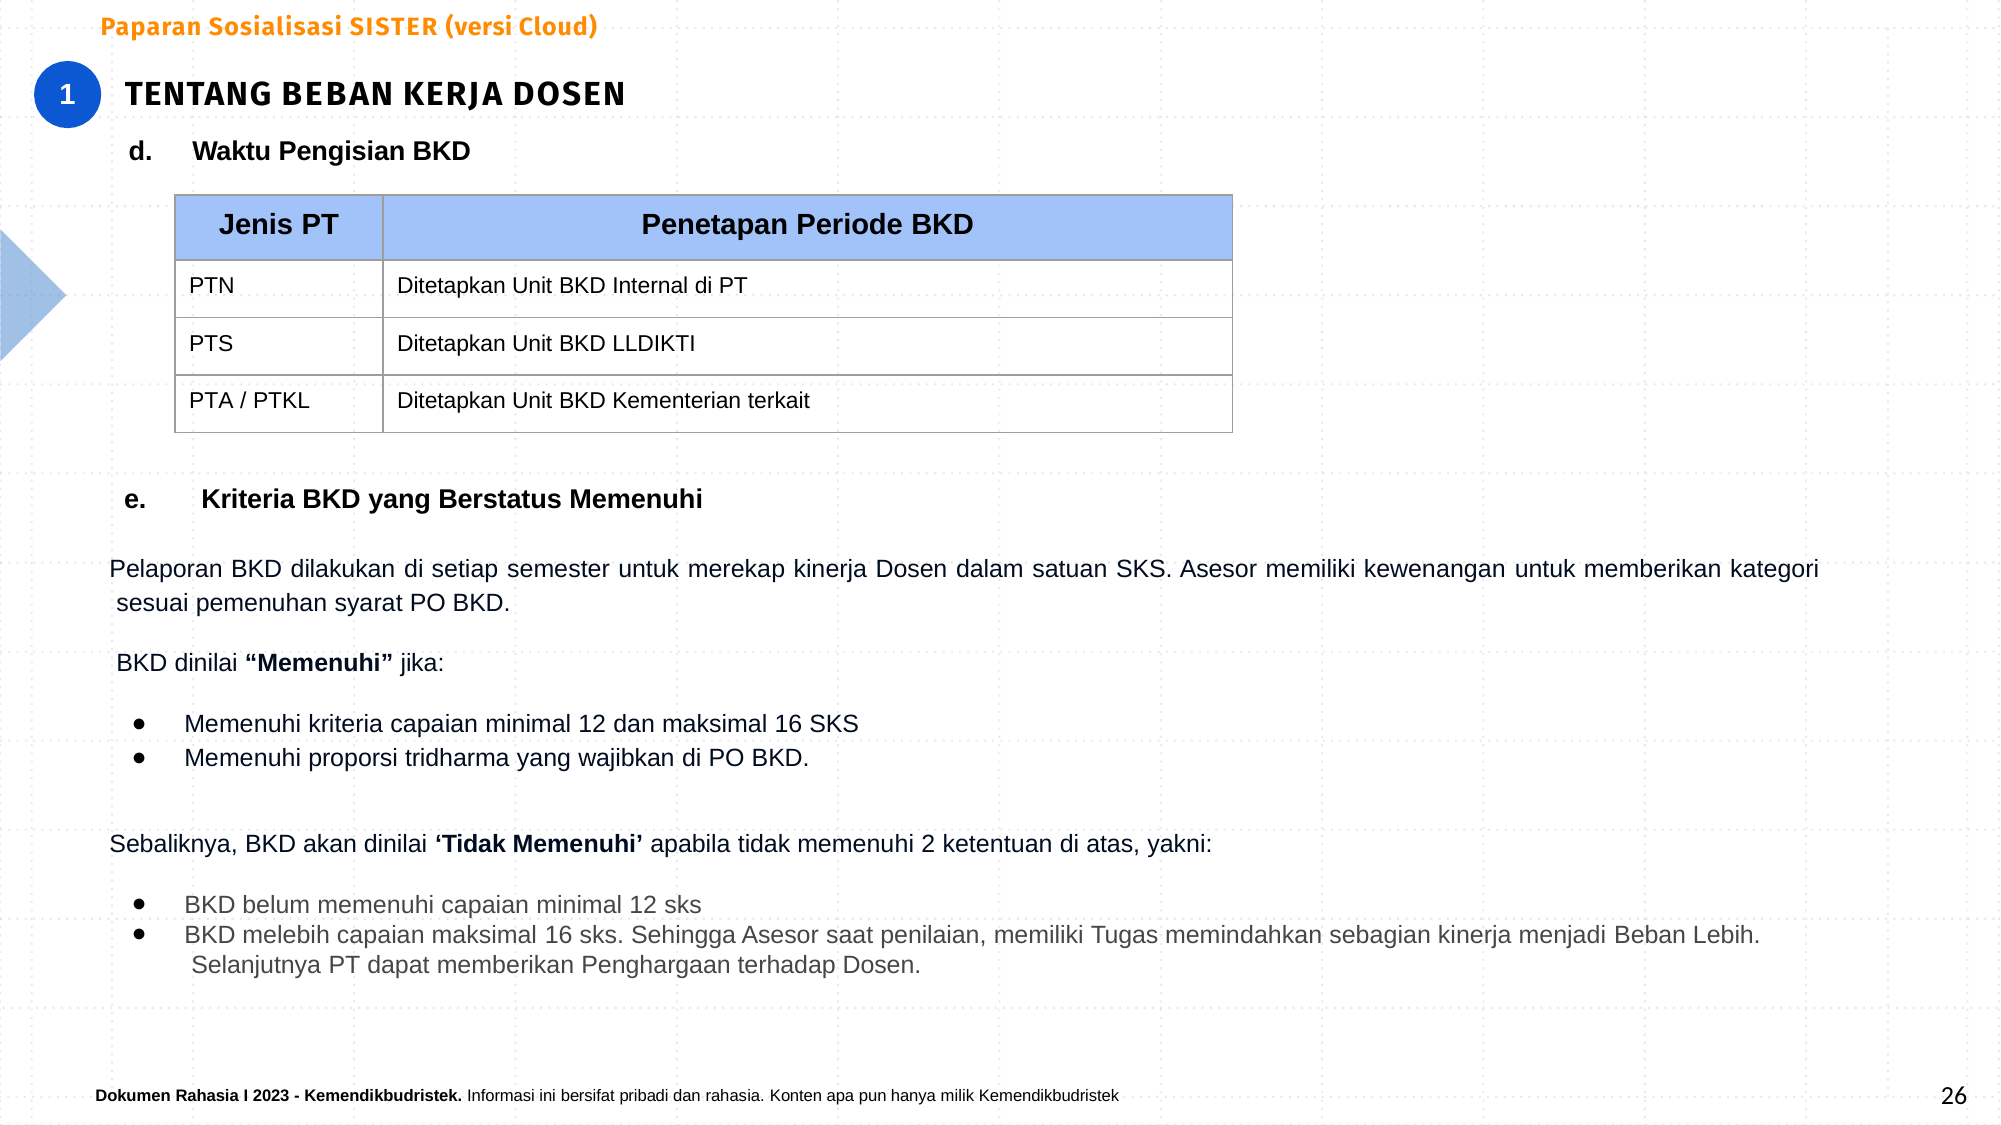

Paparan Sosialisasi SISTER (versi Cloud)

# TENTANG BEBAN KERJA DOSEN
1
d.	Waktu Pengisian BKD
| Jenis PT | Penetapan Periode BKD |
| --- | --- |
| PTN | Ditetapkan Unit BKD Internal di PT |
| PTS | Ditetapkan Unit BKD LLDIKTI |
| PTA / PTKL | Ditetapkan Unit BKD Kementerian terkait |
e.	Kriteria BKD yang Berstatus Memenuhi

Pelaporan BKD dilakukan di setiap semester untuk merekap kinerja Dosen dalam satuan SKS. Asesor memiliki kewenangan untuk memberikan kategori  sesuai pemenuhan syarat PO BKD.

BKD dinilai “Memenuhi” jika:

Memenuhi kriteria capaian minimal 12 dan maksimal 16 SKS
Memenuhi proporsi tridharma yang wajibkan di PO BKD.

Sebaliknya, BKD akan dinilai ‘Tidak Memenuhi’ apabila tidak memenuhi 2 ketentuan di atas, yakni:

BKD belum memenuhi capaian minimal 12 sks
BKD melebih capaian maksimal 16 sks. Sehingga Asesor saat penilaian, memiliki Tugas memindahkan sebagian kinerja menjadi Beban Lebih.  Selanjutnya PT dapat memberikan Penghargaan terhadap Dosen.
26
Dokumen Rahasia I 2023 - Kemendikbudristek. Informasi ini bersifat pribadi dan rahasia. Konten apa pun hanya milik Kemendikbudristek